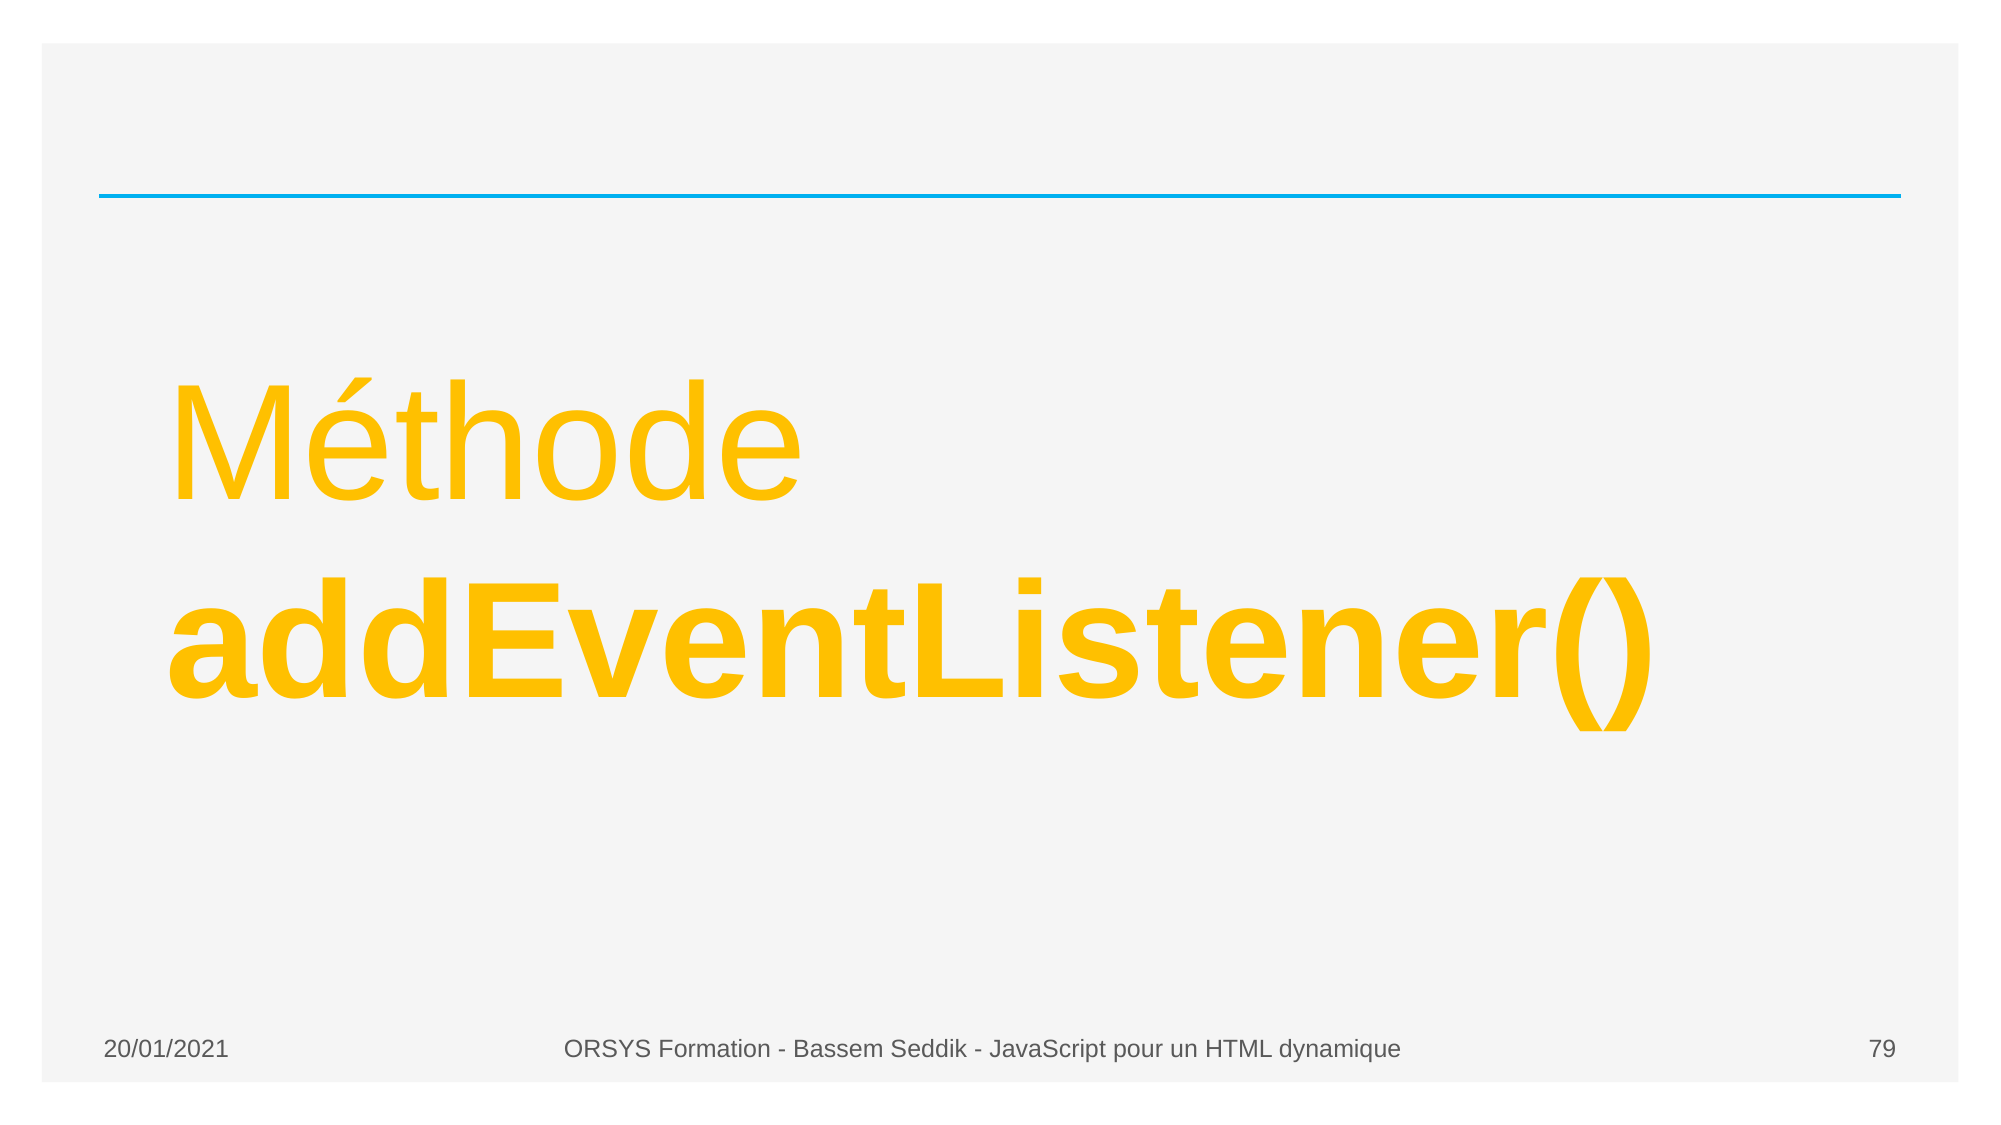

# Méthode addEventListener()

20/01/2021
ORSYS Formation - Bassem Seddik - JavaScript pour un HTML dynamique
79